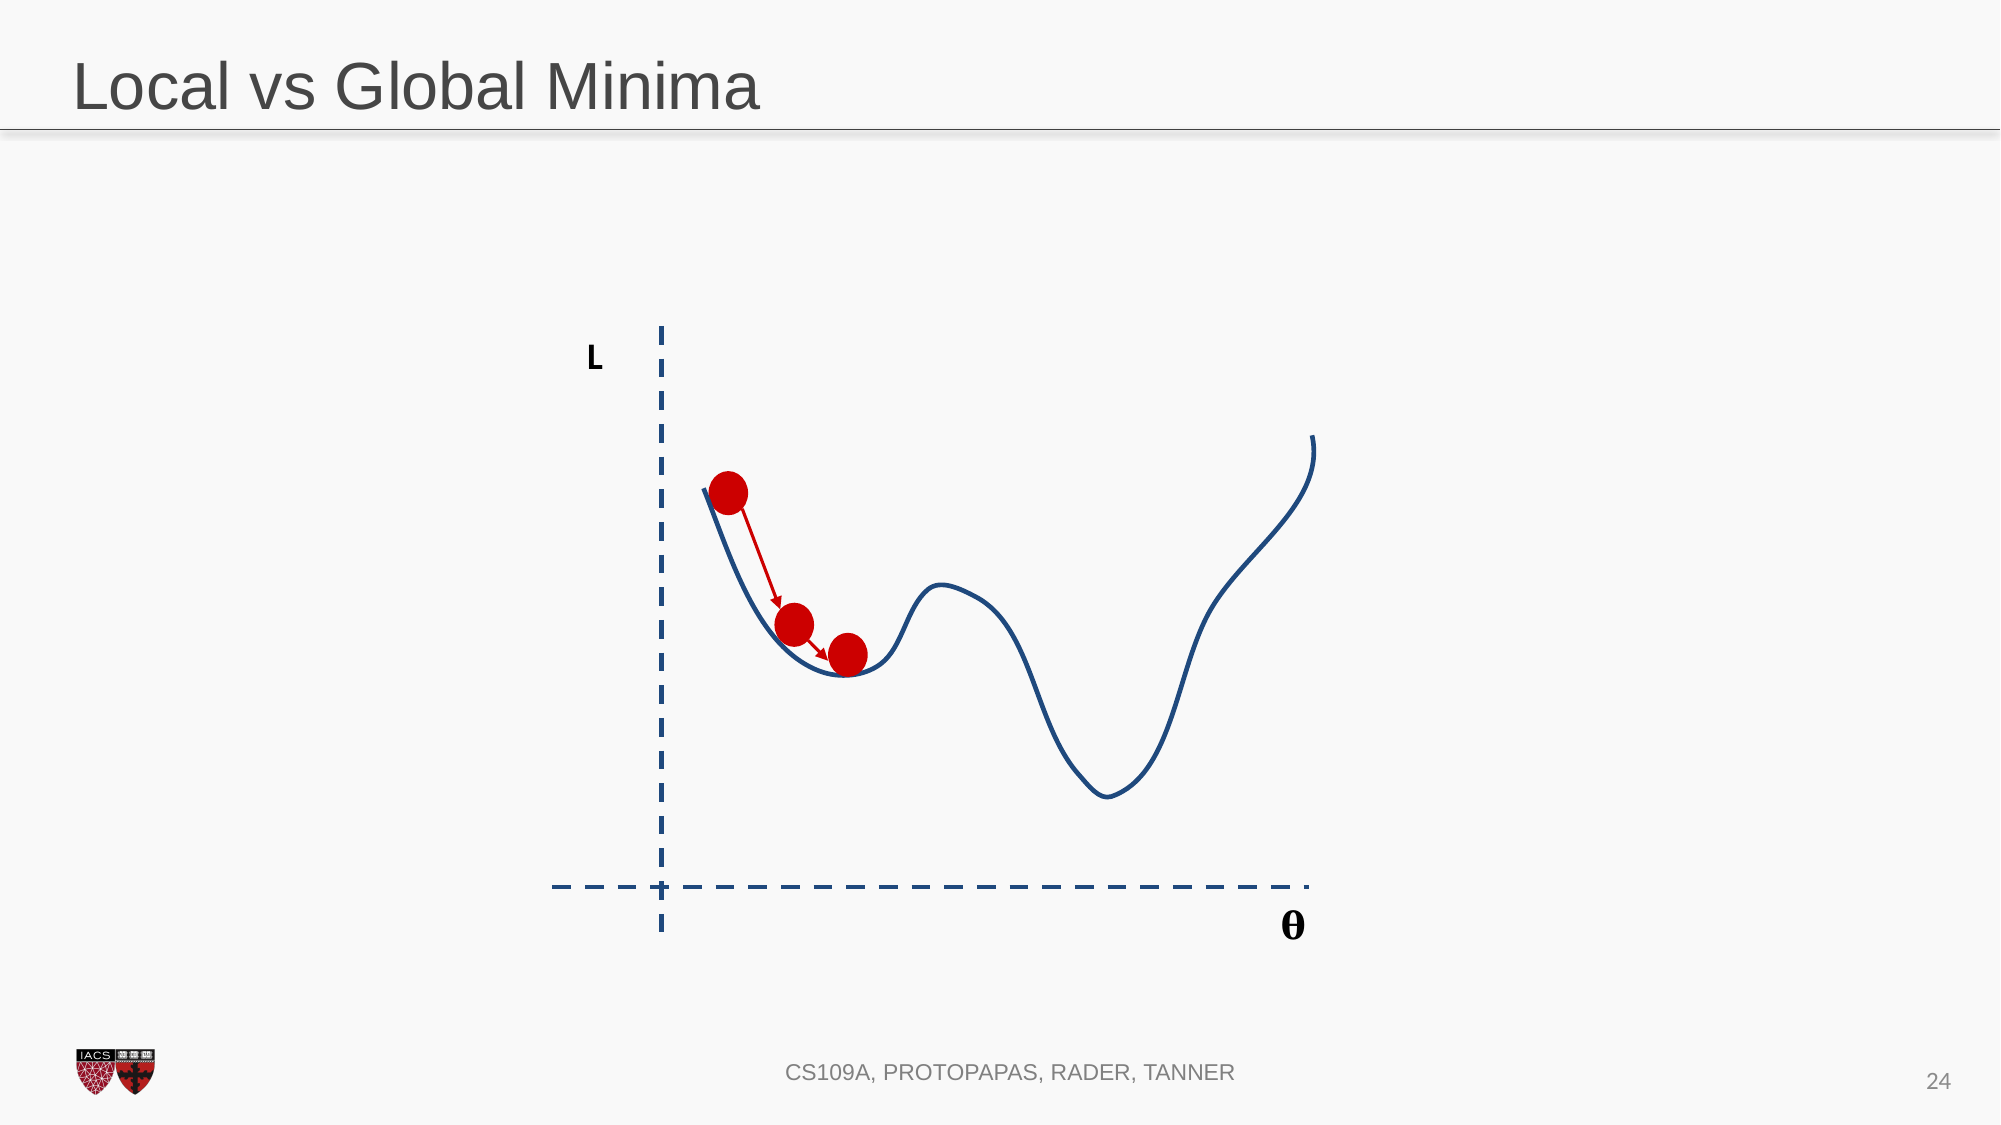

# Local vs Global Minima

L

𝛉
24